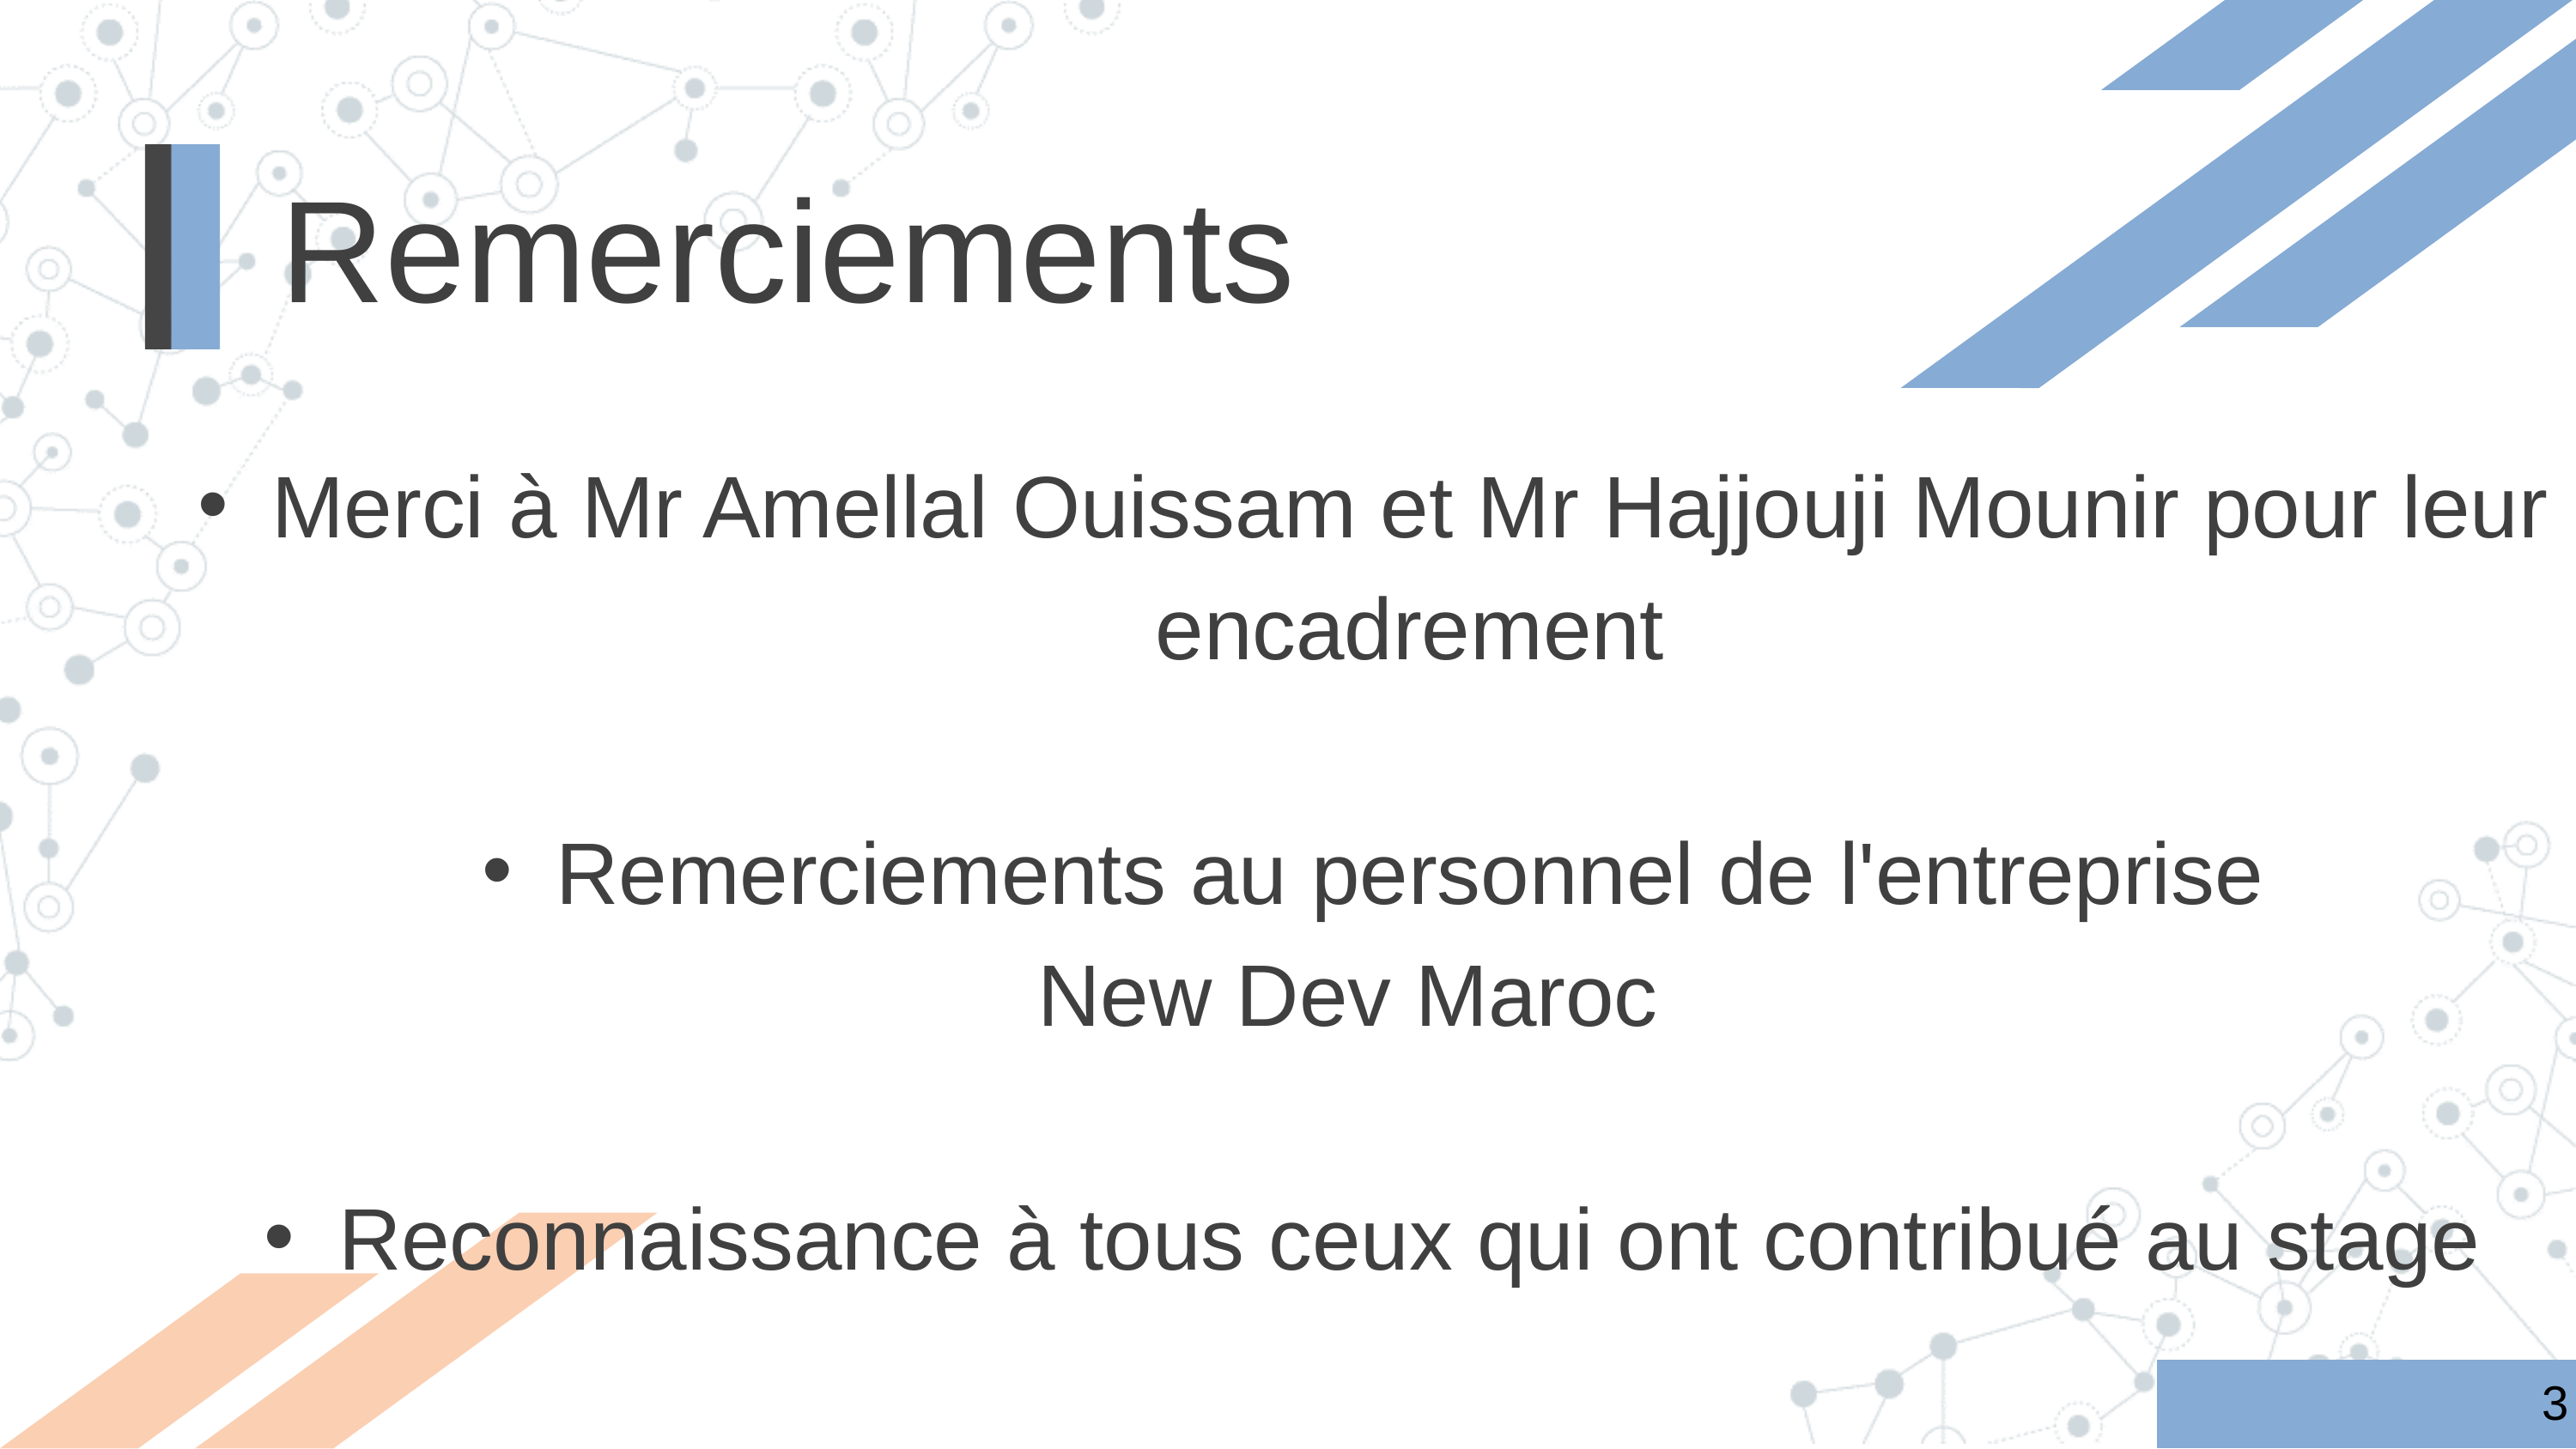

Remerciements

Merci à Mr Amellal Ouissam et Mr Hajjouji Mounir pour leur encadrement

Remerciements au personnel de l'entreprise
 New Dev Maroc

Reconnaissance à tous ceux qui ont contribué au stage

3